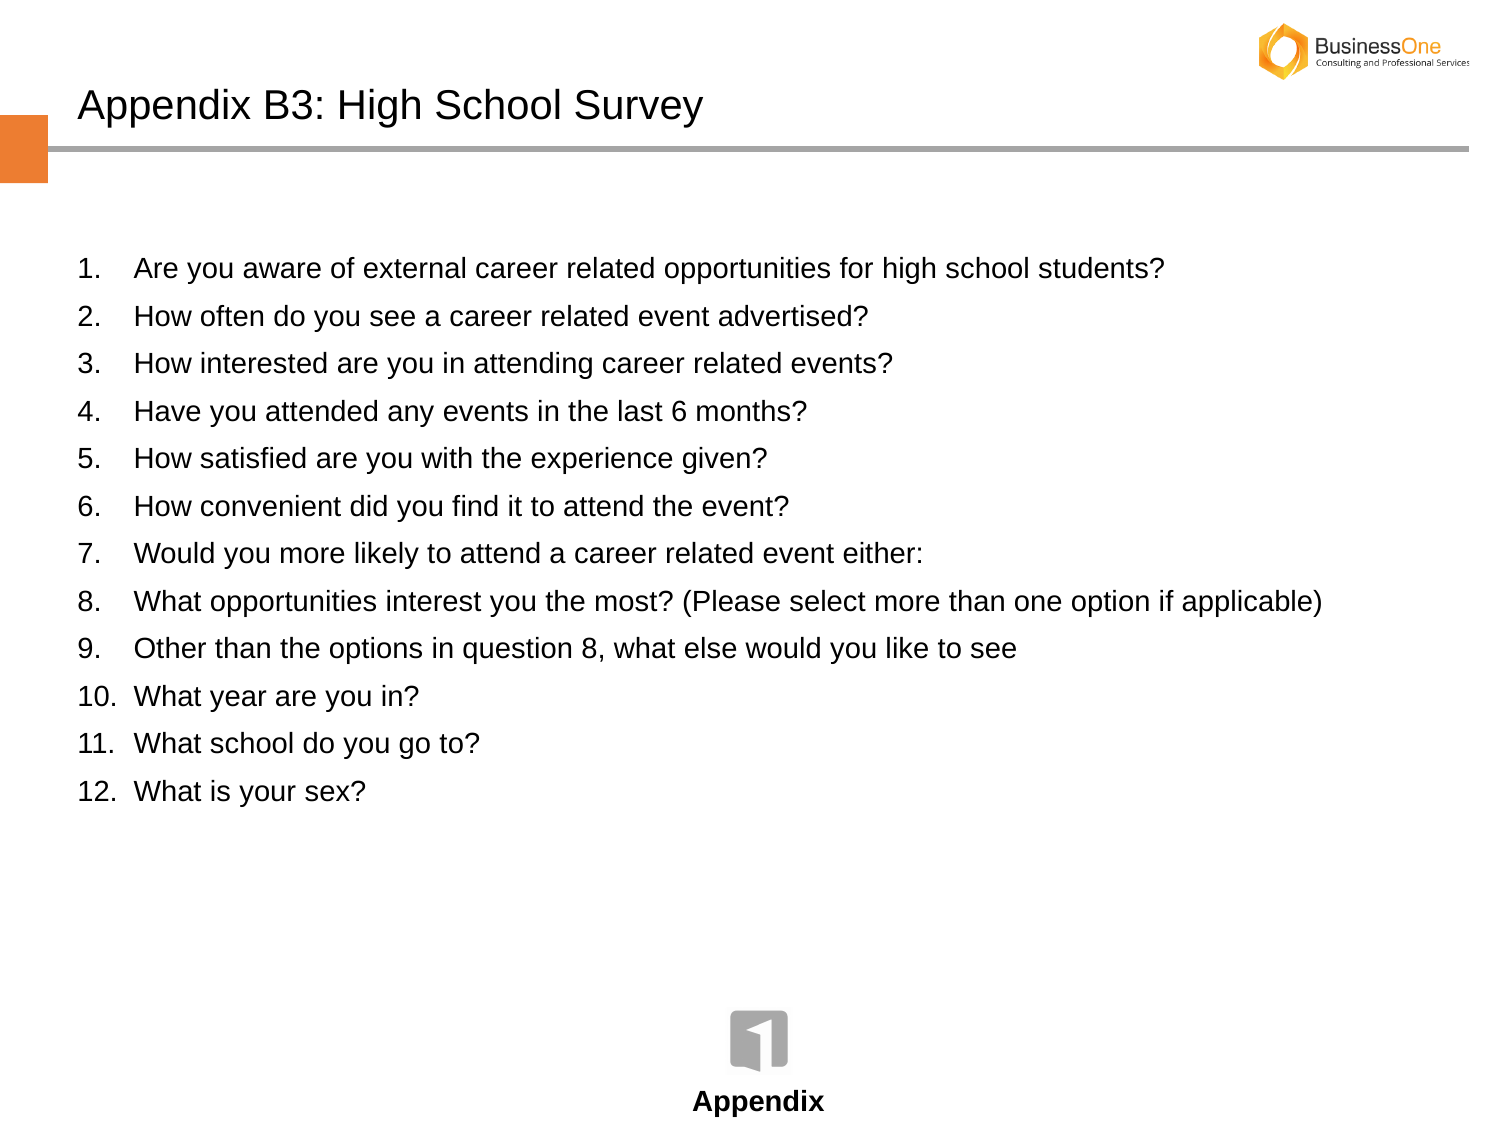

Appendix B3: High School Survey
Are you aware of external career related opportunities for high school students?
How often do you see a career related event advertised?
How interested are you in attending career related events?
Have you attended any events in the last 6 months?
How satisfied are you with the experience given?
How convenient did you find it to attend the event?
Would you more likely to attend a career related event either:
What opportunities interest you the most? (Please select more than one option if applicable)
Other than the options in question 8, what else would you like to see
What year are you in?
What school do you go to?
What is your sex?